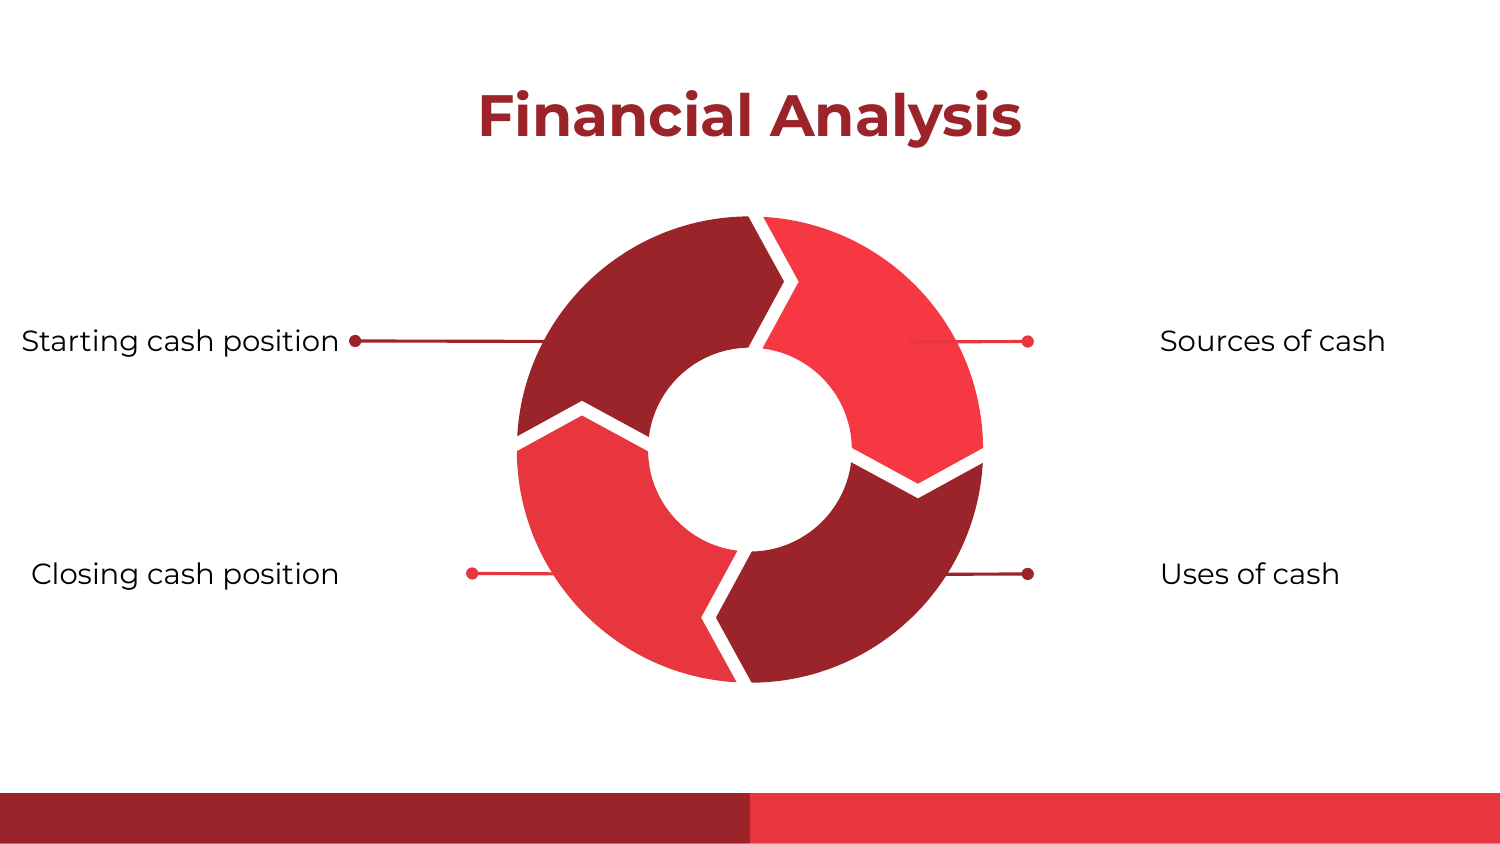

# Financial Analysis

Starting cash position
Sources of cash

Closing cash position
Uses of cash